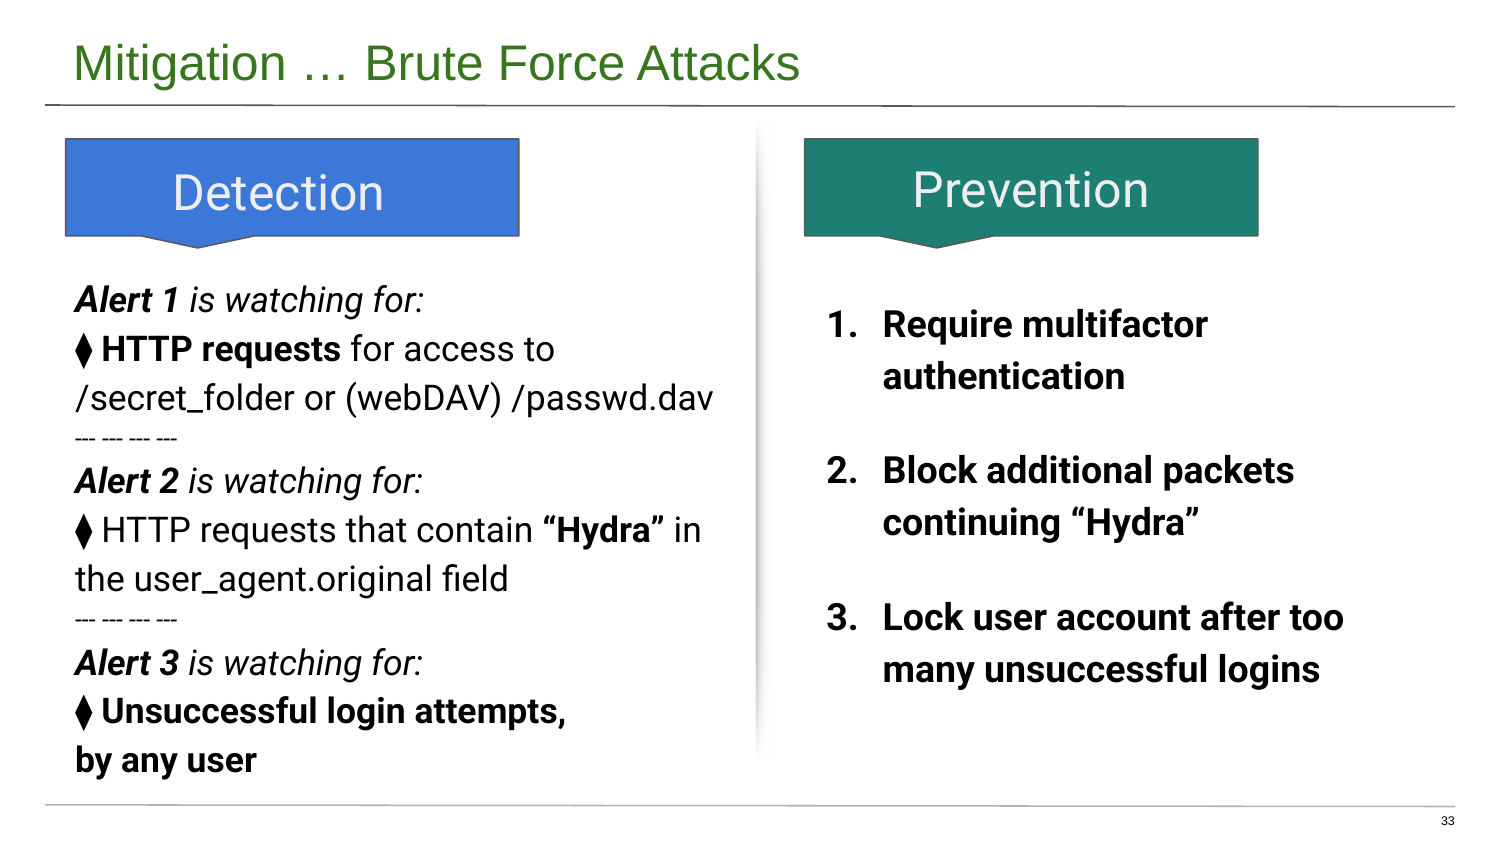

# Mitigation … Brute Force Attacks

Detection
Prevention

Require multifactor authentication

Block additional packets continuing “Hydra”
Lock user account after too many unsuccessful logins
Alert 1 is watching for:
⧫ HTTP requests for access to /secret_folder or (webDAV) /passwd.dav
--- --- --- ---
Alert 2 is watching for:
⧫ HTTP requests that contain “Hydra” in the user_agent.original field
--- --- --- ---
Alert 3 is watching for:
⧫ Unsuccessful login attempts,
by any user

33